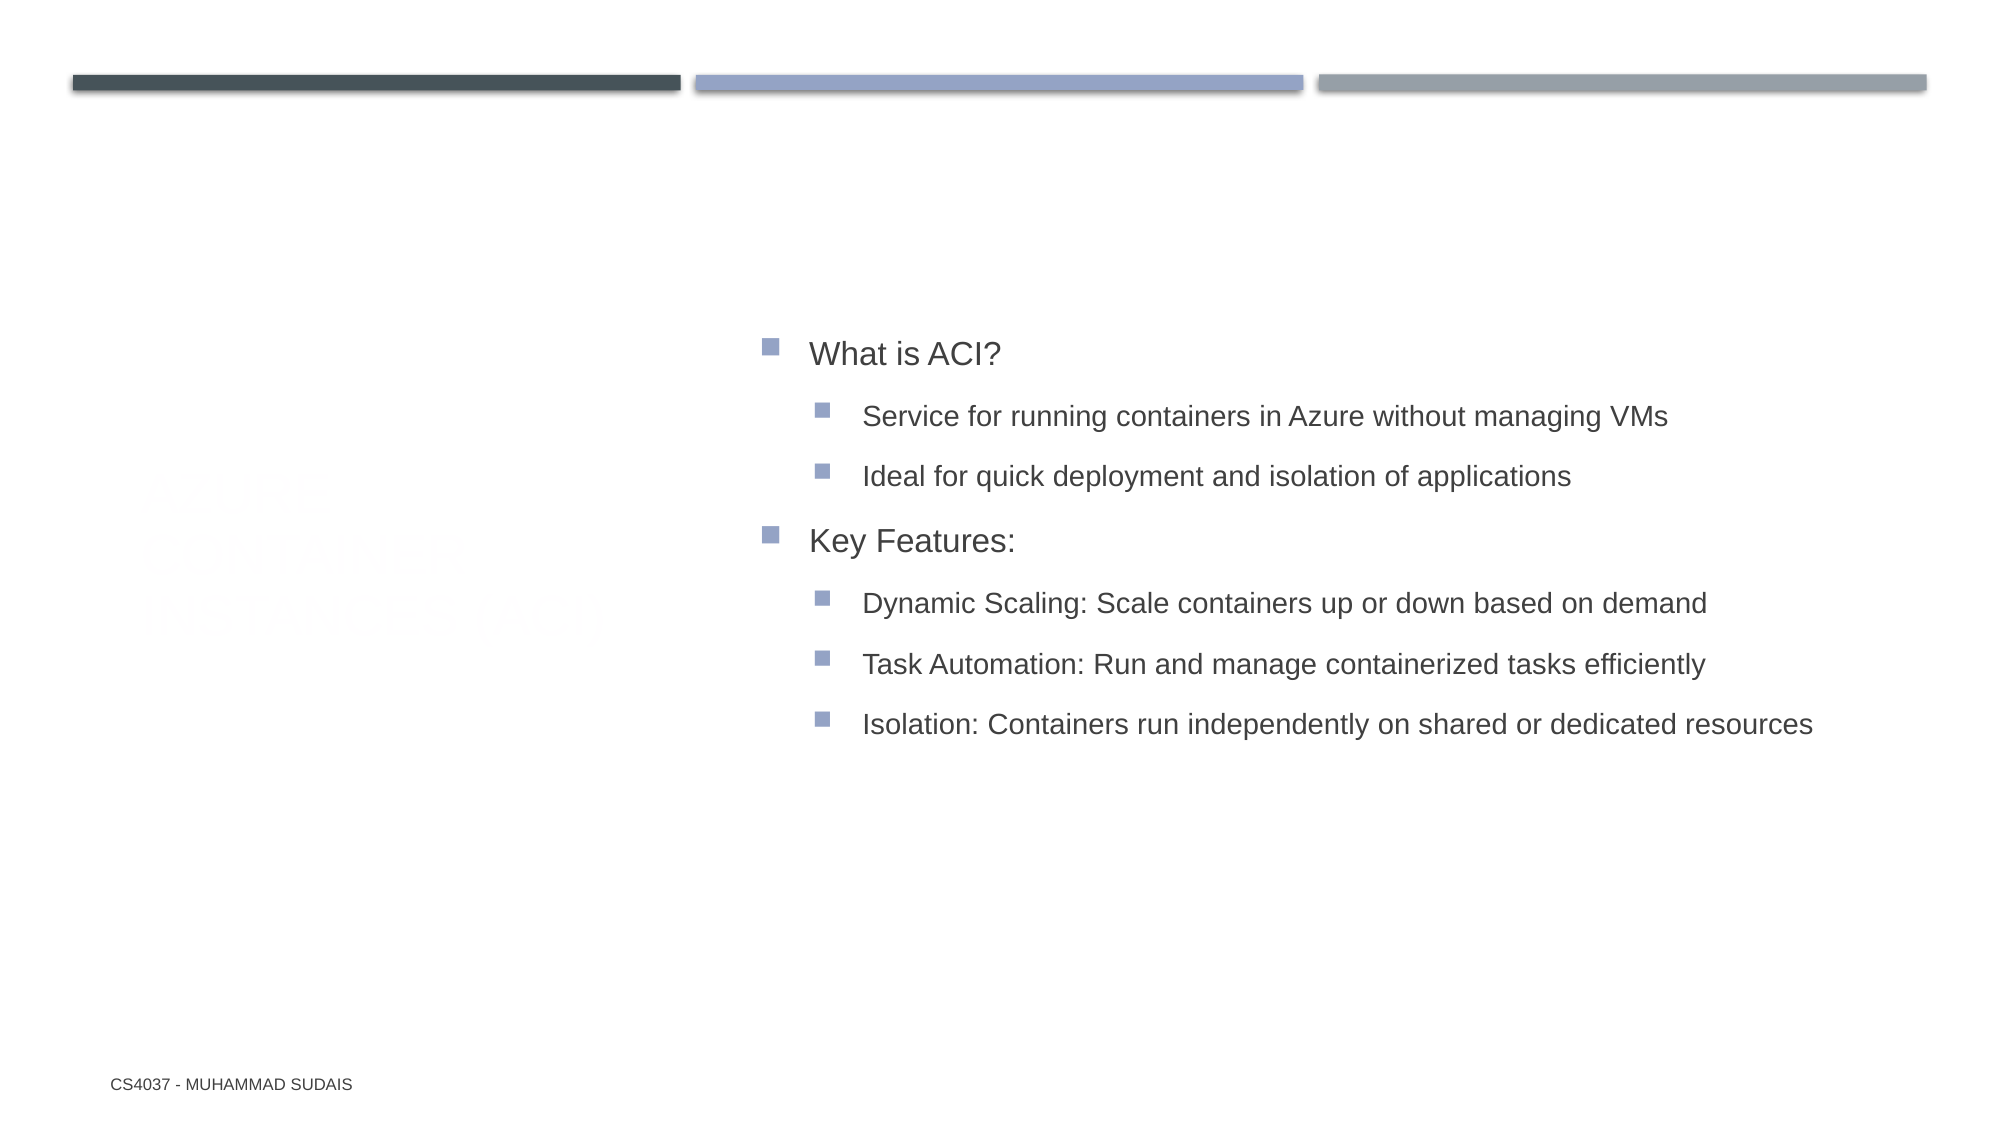

# Azure Container Instances (ACI)
What is ACI?
Service for running containers in Azure without managing VMs
Ideal for quick deployment and isolation of applications
Key Features:
Dynamic Scaling: Scale containers up or down based on demand
Task Automation: Run and manage containerized tasks efficiently
Isolation: Containers run independently on shared or dedicated resources

CS4037 - Muhammad Sudais